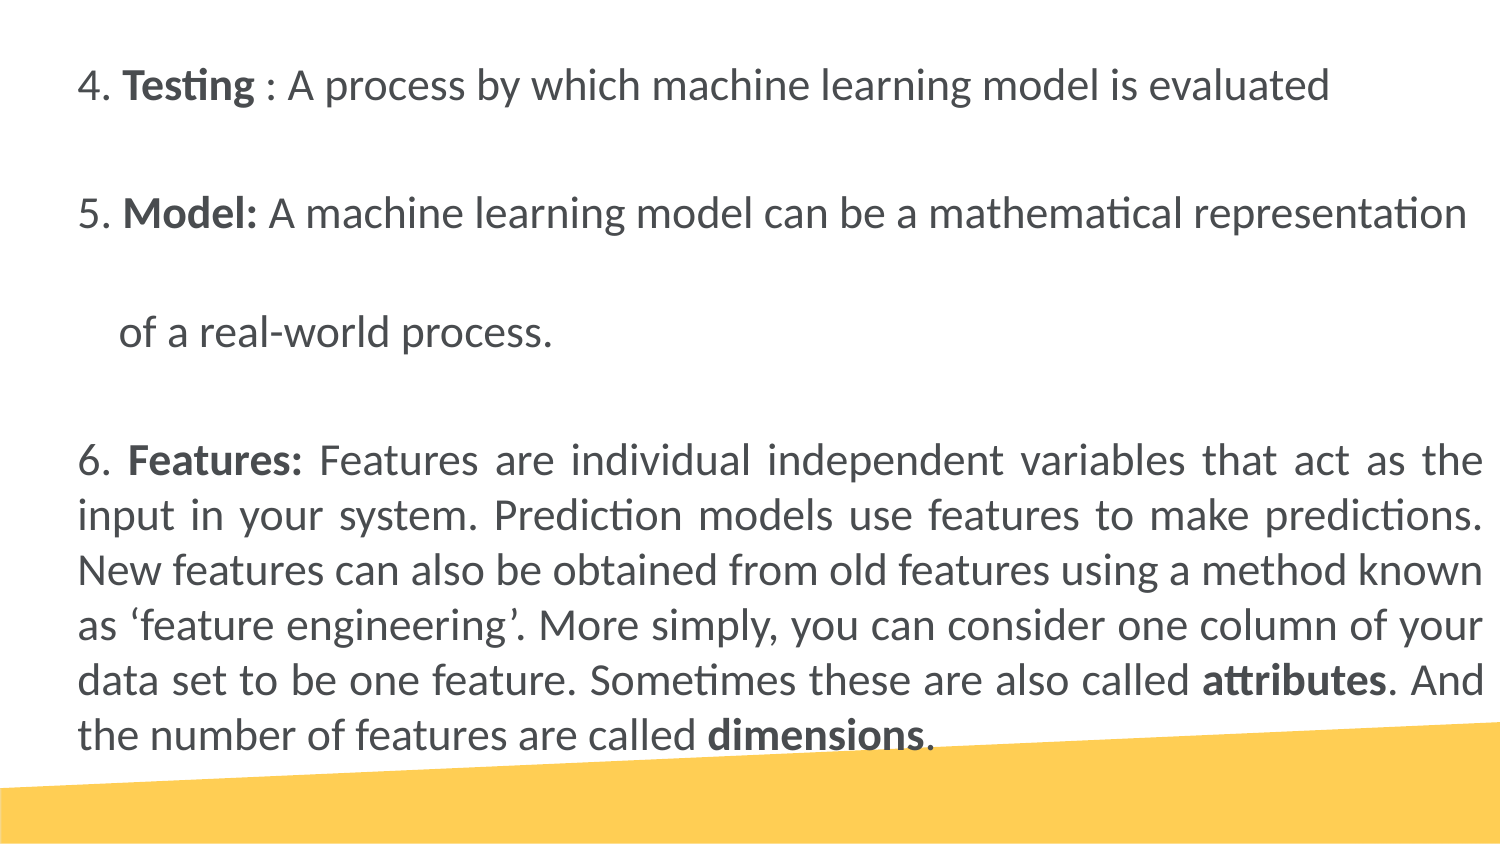

4. Testing : A process by which machine learning model is evaluated

5. Model: A machine learning model can be a mathematical representation
    of a real-world process.

6. Features: Features are individual independent variables that act as the input in your system. Prediction models use features to make predictions. New features can also be obtained from old features using a method known as ‘feature engineering’. More simply, you can consider one column of your data set to be one feature. Sometimes these are also called attributes. And the number of features are called dimensions.